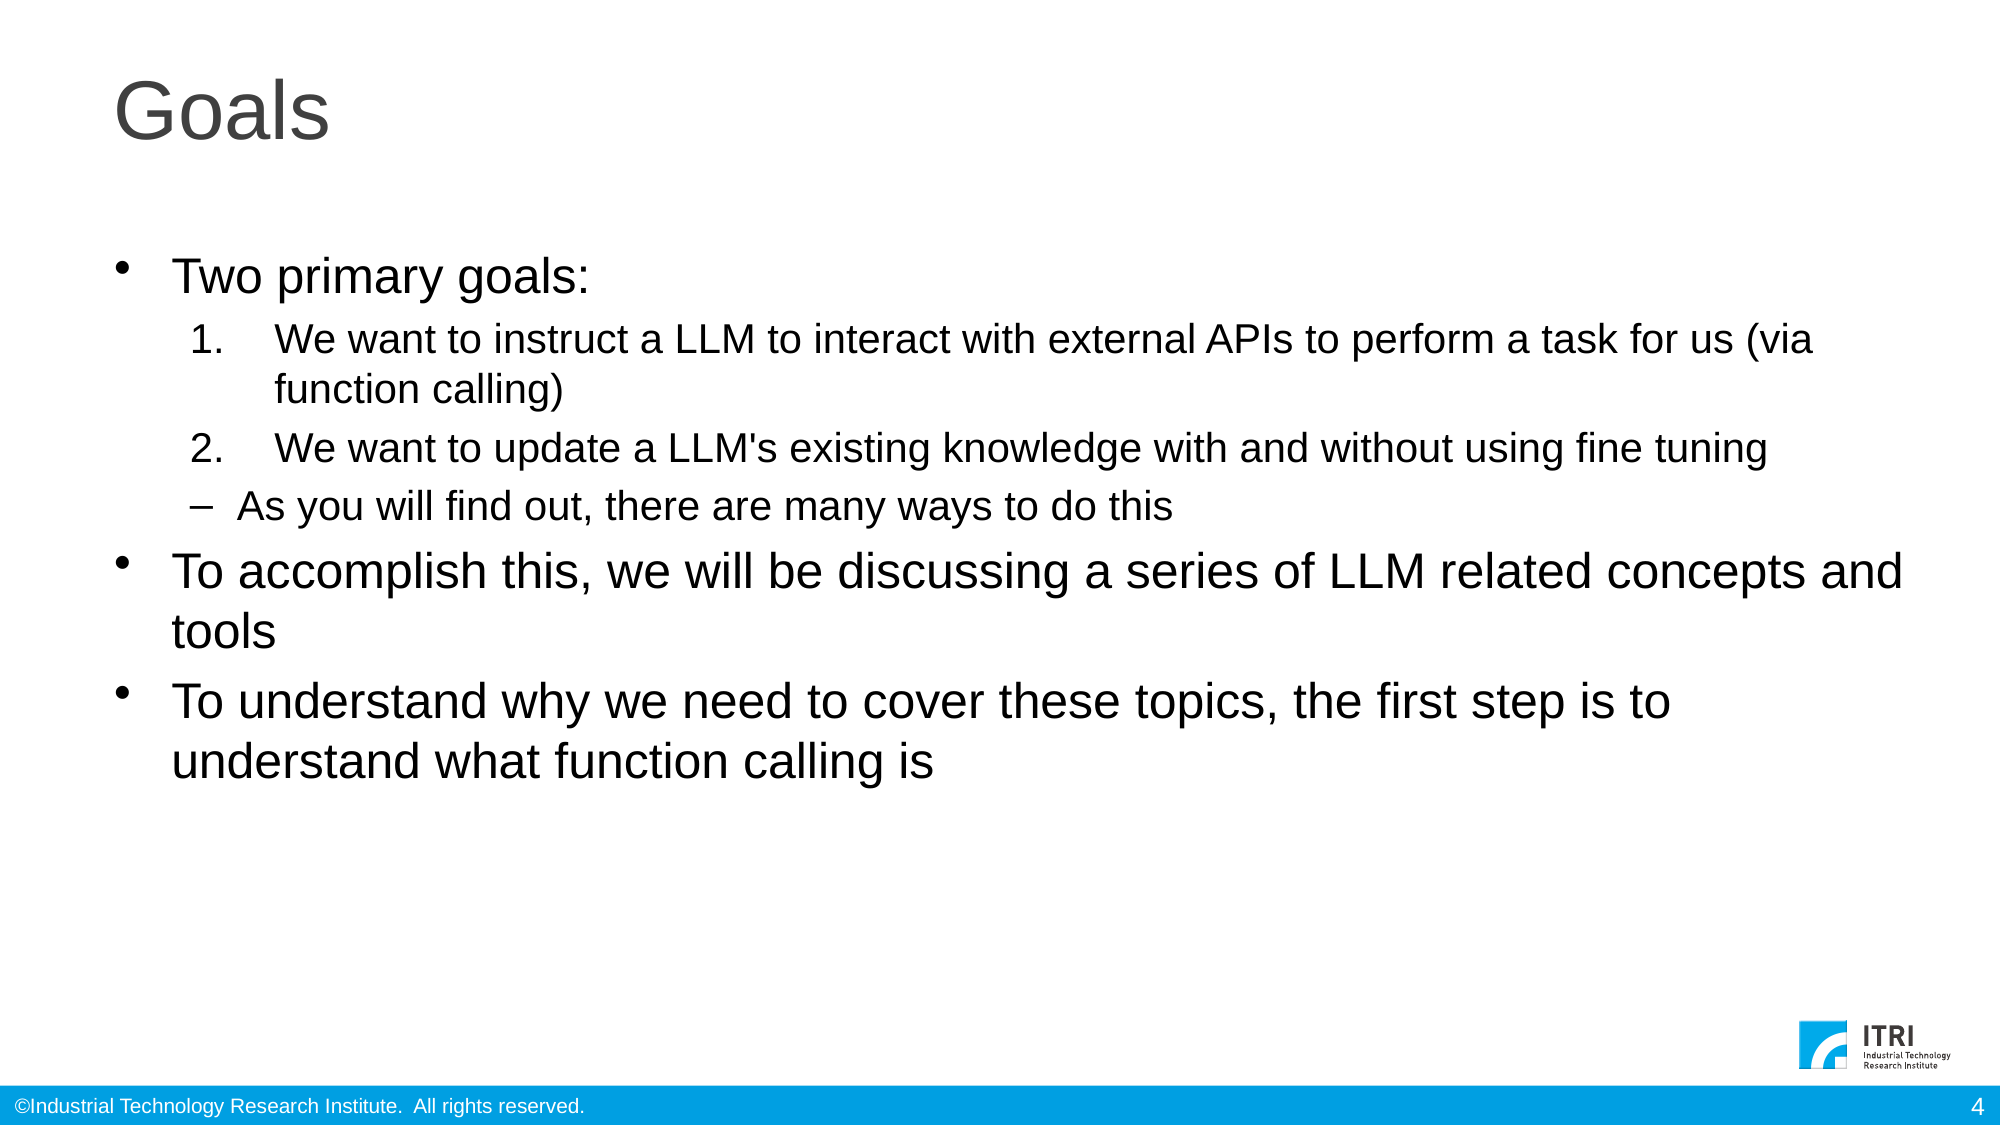

# Goals
Two primary goals:
We want to instruct a LLM to interact with external APIs to perform a task for us (via function calling)
We want to update a LLM's existing knowledge with and without using fine tuning
As you will find out, there are many ways to do this
To accomplish this, we will be discussing a series of LLM related concepts and tools
To understand why we need to cover these topics, the first step is to understand what function calling is
4